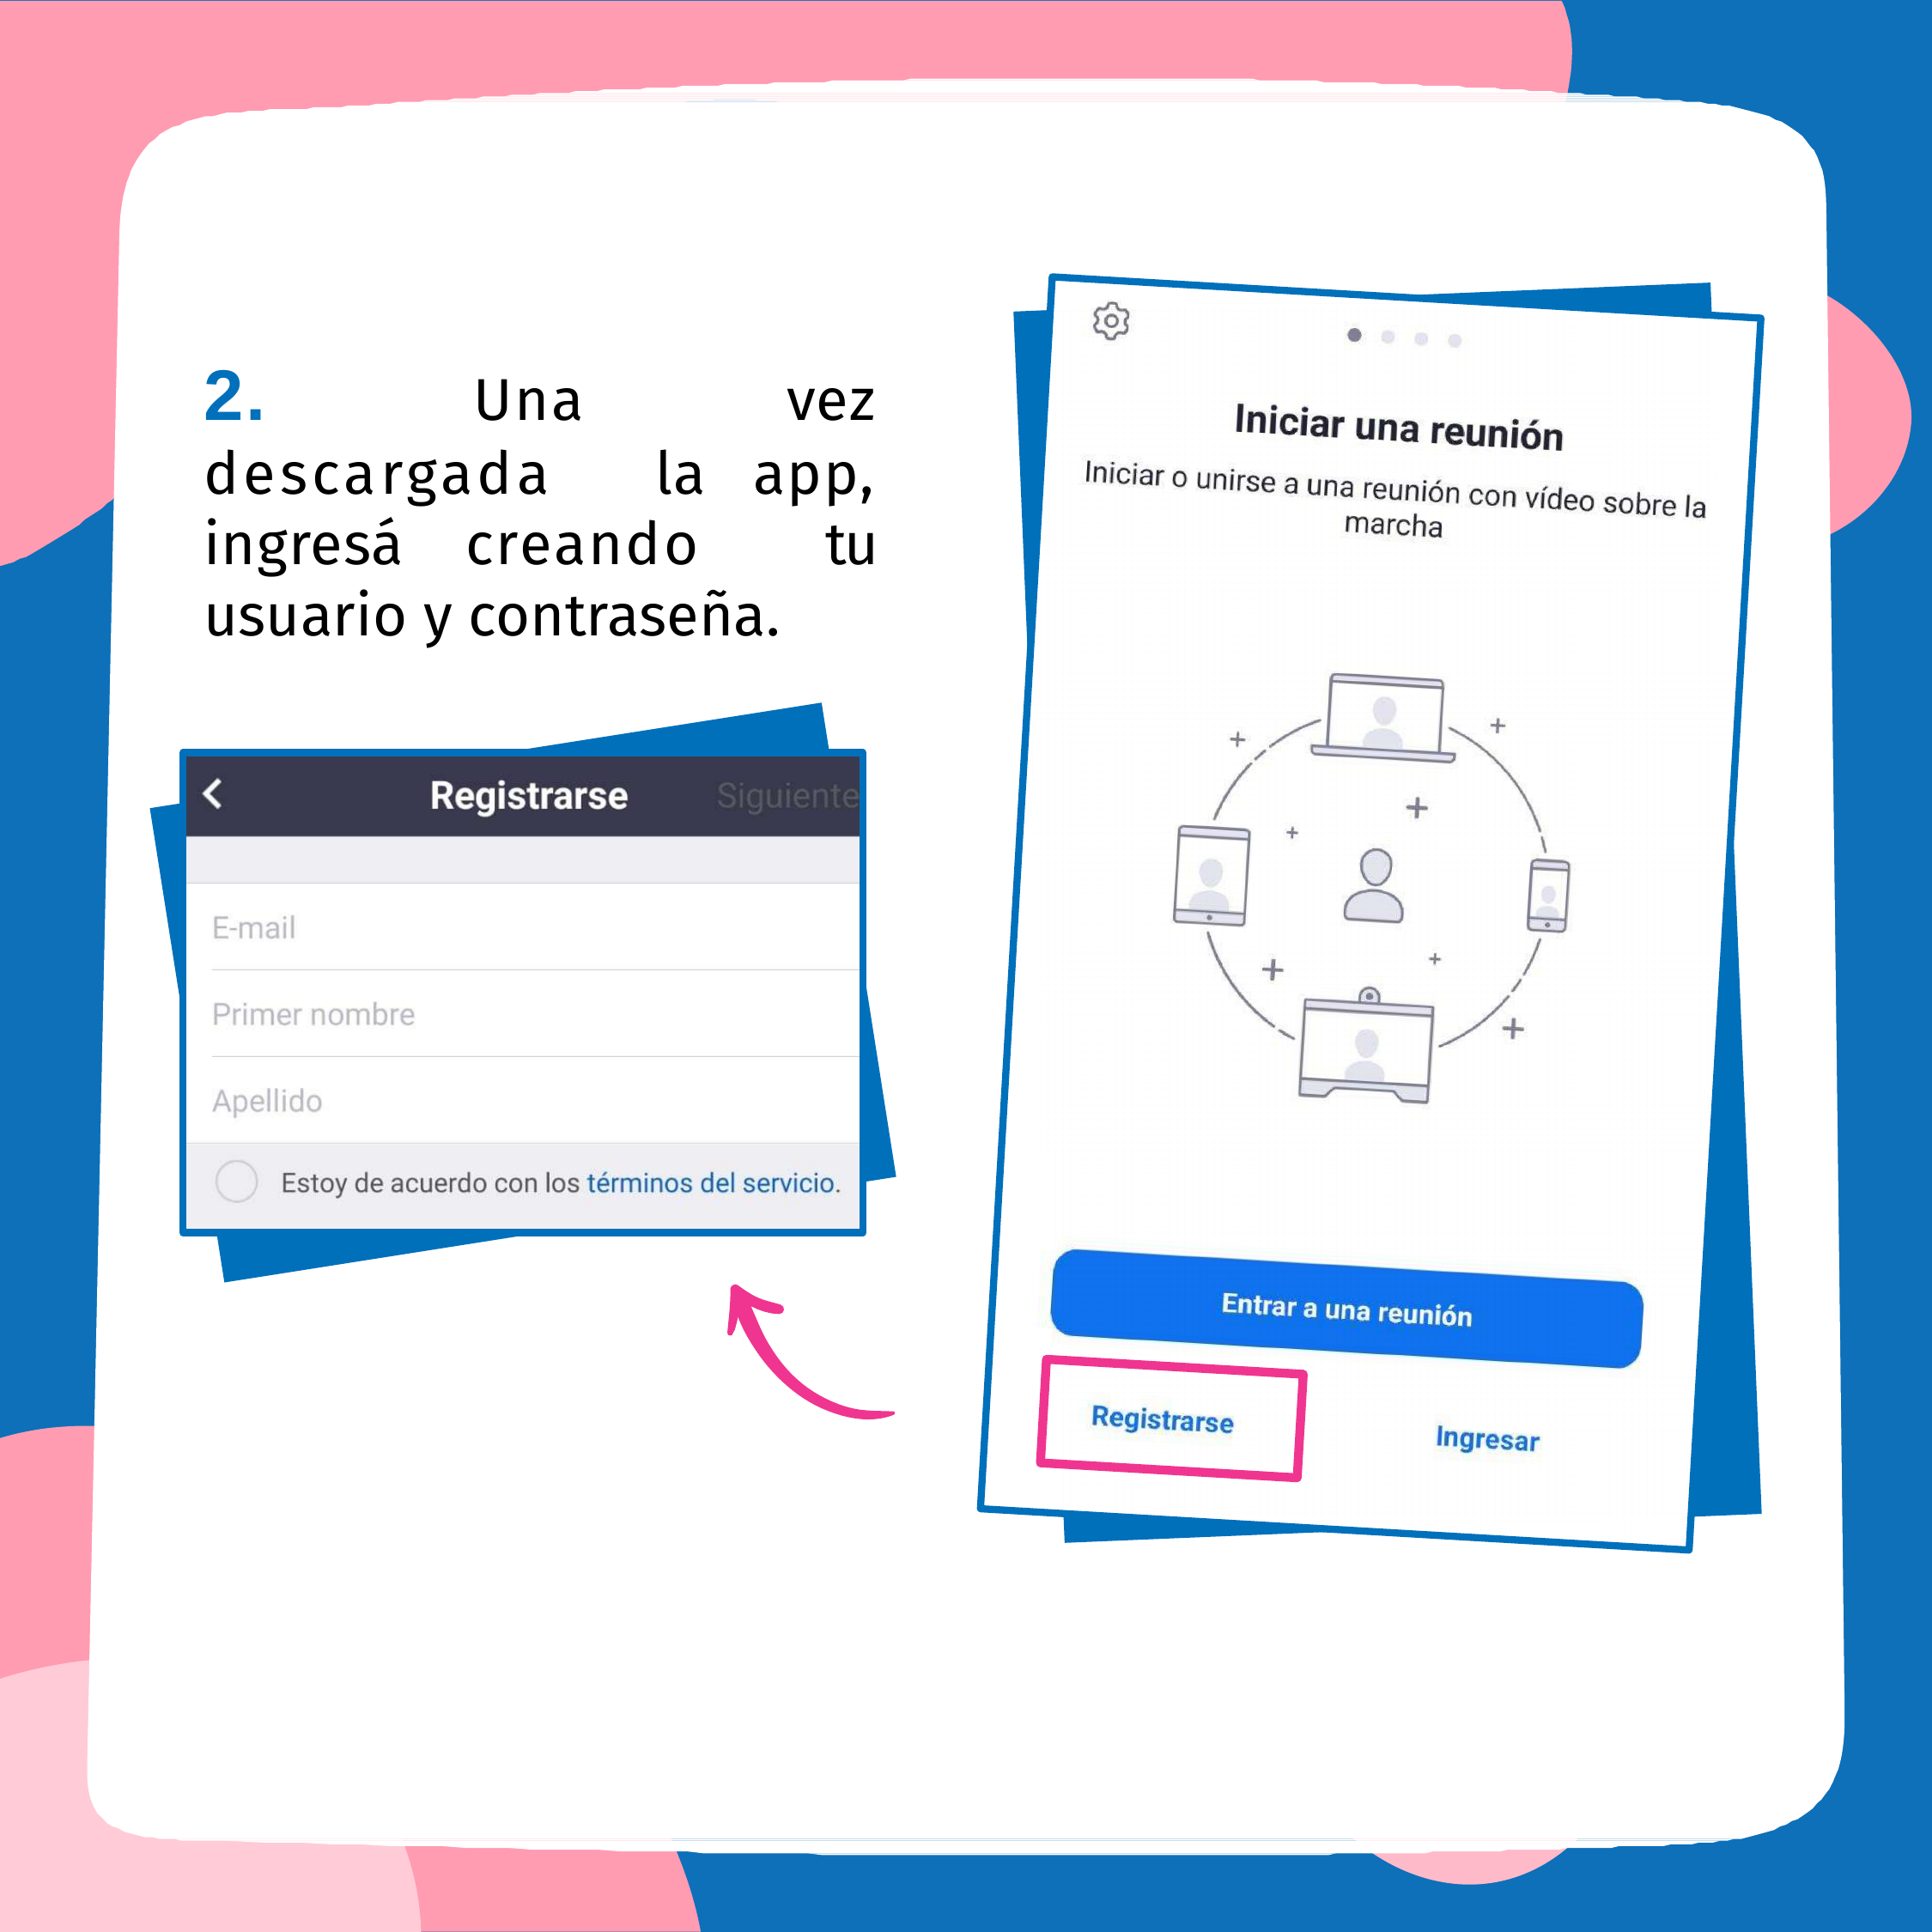

2. Una vez descargada  la app, ingresá creando  tu usuario y contraseña.